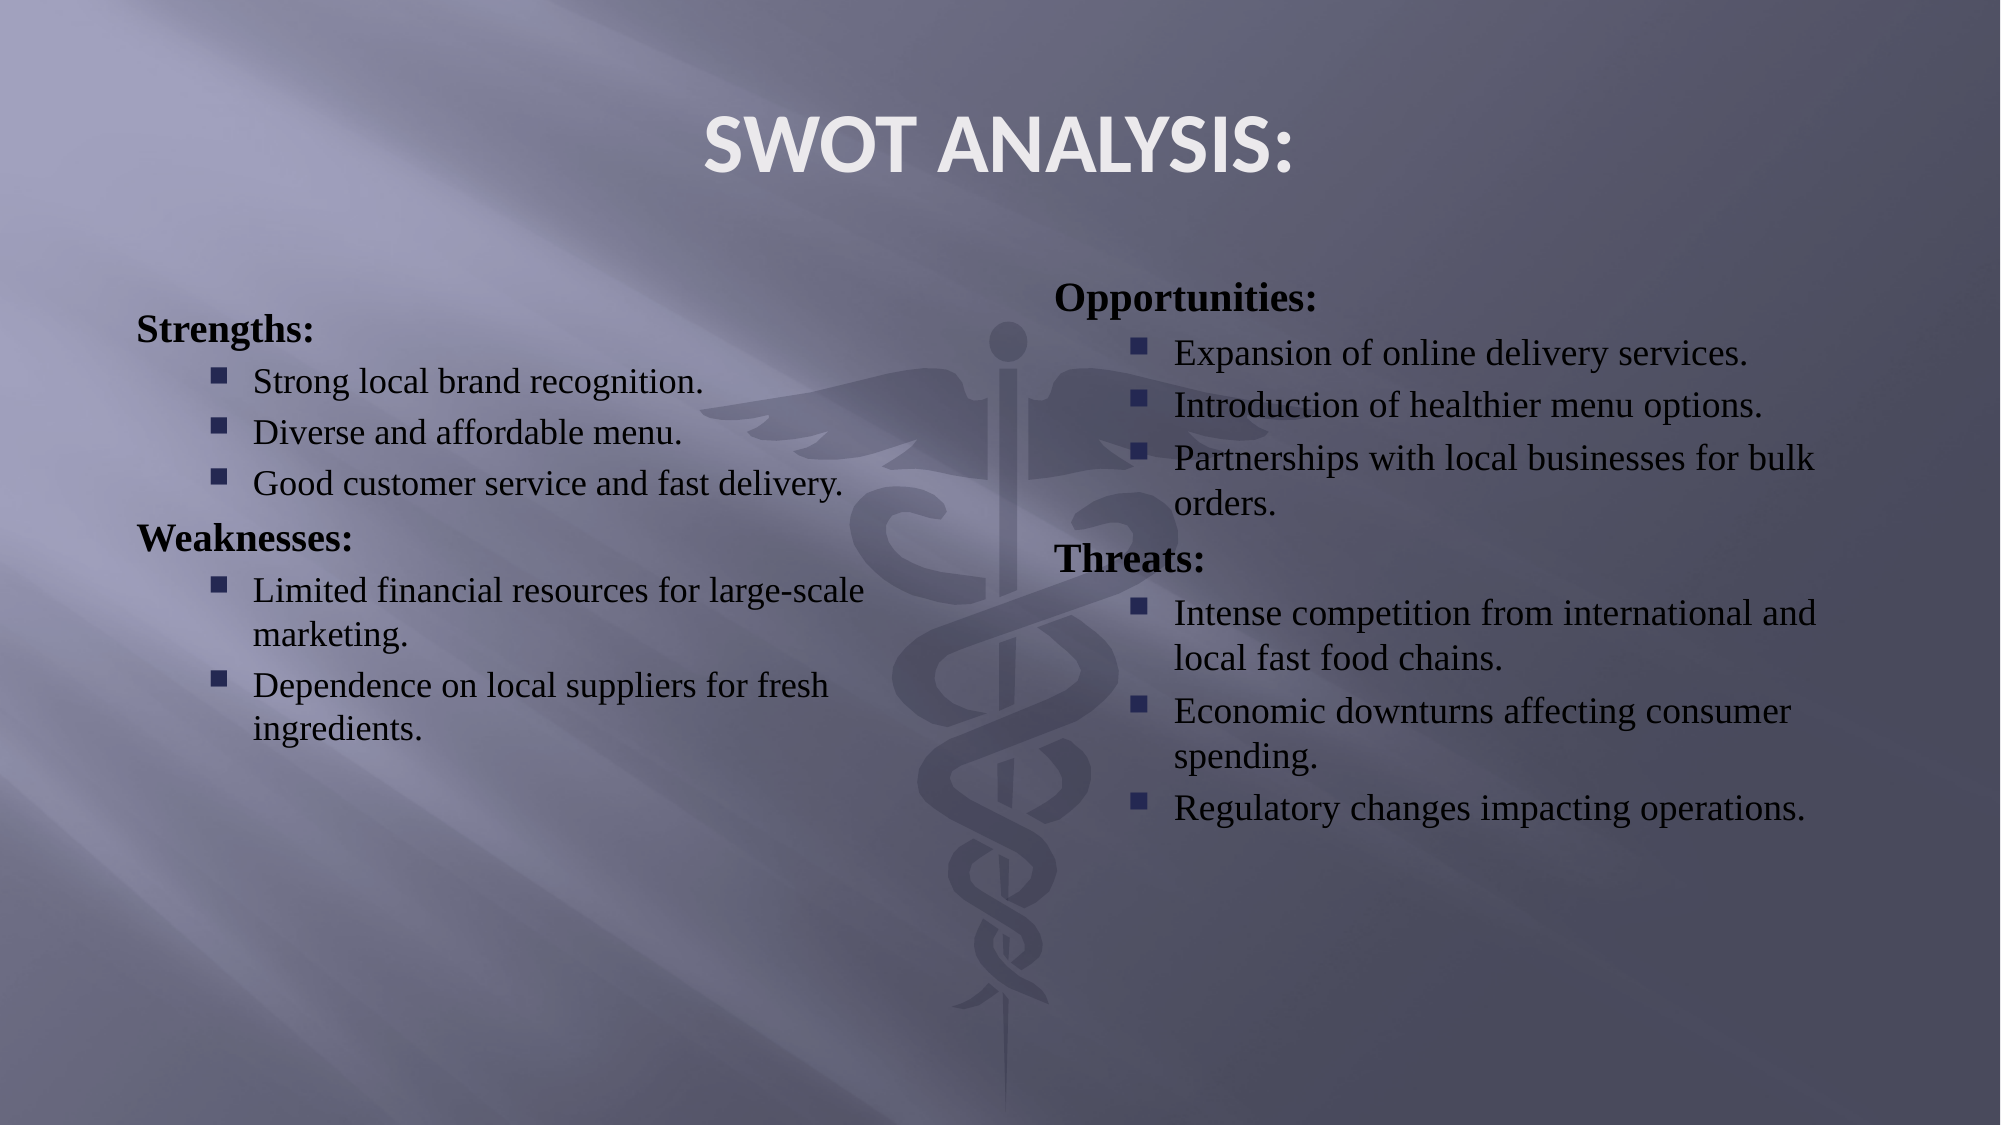

# SWOT ANALYSIS:
Opportunities:
Expansion of online delivery services.
Introduction of healthier menu options.
Partnerships with local businesses for bulk orders.
Threats:
Intense competition from international and local fast food chains.
Economic downturns affecting consumer spending.
Regulatory changes impacting operations.
Strengths:
Strong local brand recognition.
Diverse and affordable menu.
Good customer service and fast delivery.
Weaknesses:
Limited financial resources for large-scale marketing.
Dependence on local suppliers for fresh ingredients.